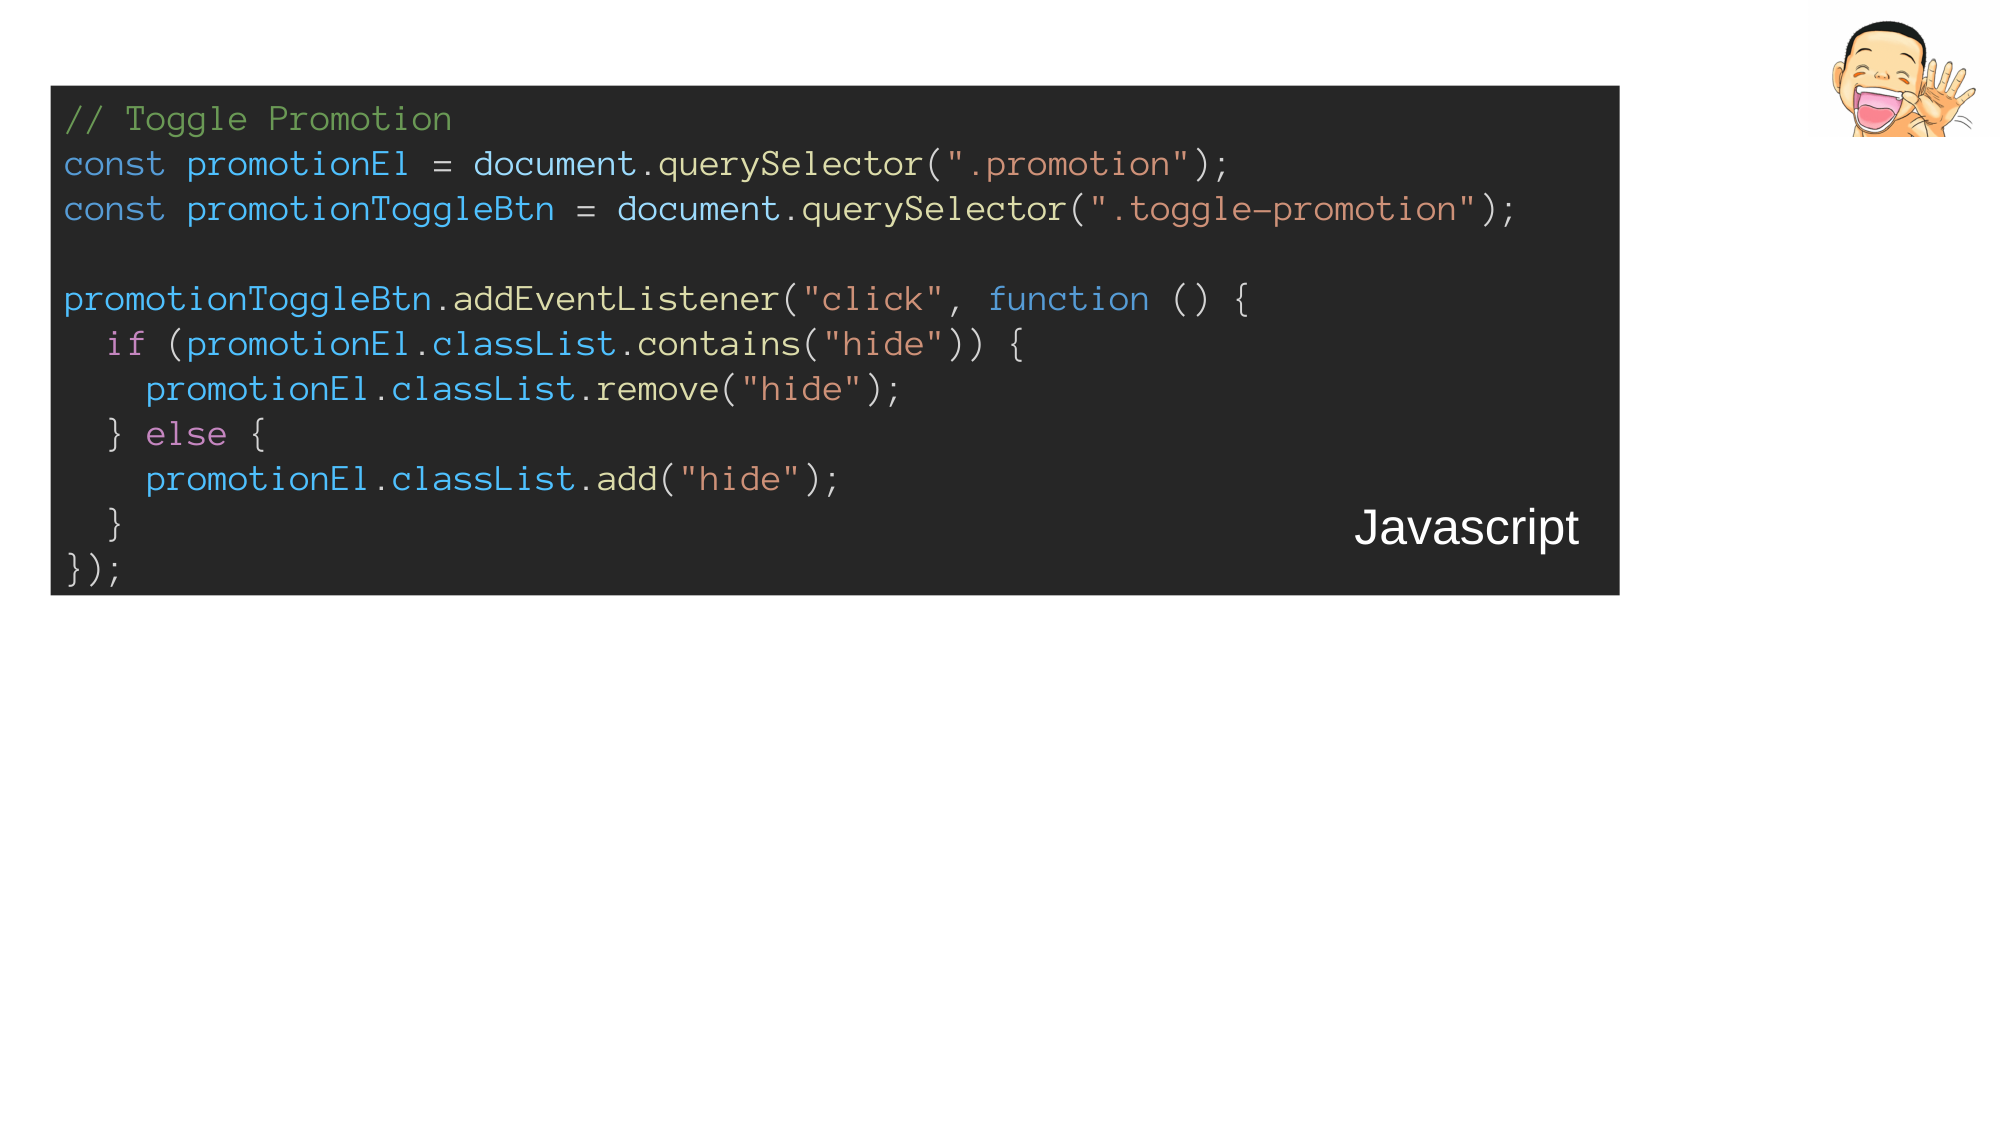

// Toggle Promotion
const promotionEl = document.querySelector(".promotion");
const promotionToggleBtn = document.querySelector(".toggle-promotion");
promotionToggleBtn.addEventListener("click", function () {
  if (promotionEl.classList.contains("hide")) {
    promotionEl.classList.remove("hide");
  } else {
    promotionEl.classList.add("hide");
  }
});
Javascript